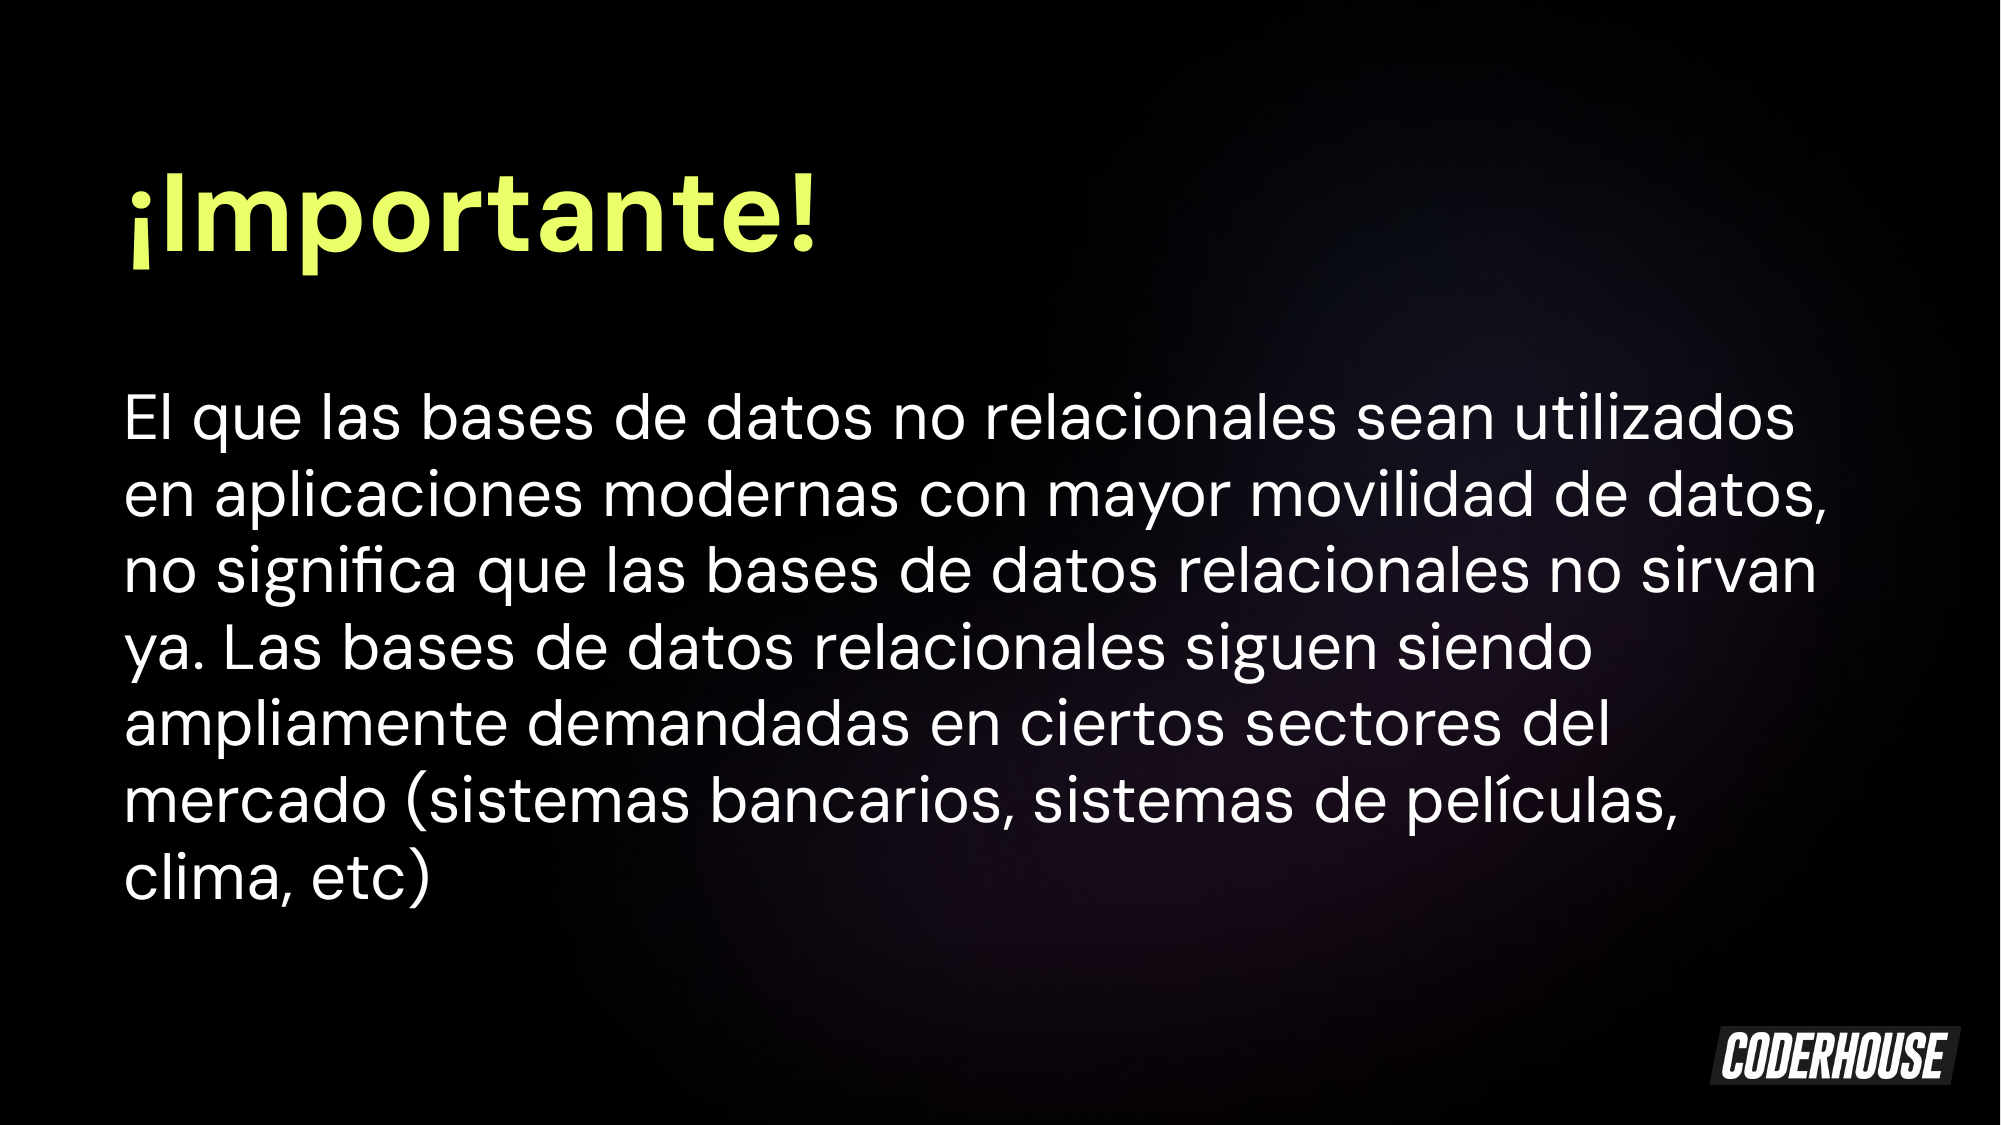

¡Importante!
El que las bases de datos no relacionales sean utilizados en aplicaciones modernas con mayor movilidad de datos, no significa que las bases de datos relacionales no sirvan ya. Las bases de datos relacionales siguen siendo ampliamente demandadas en ciertos sectores del mercado (sistemas bancarios, sistemas de películas, clima, etc)